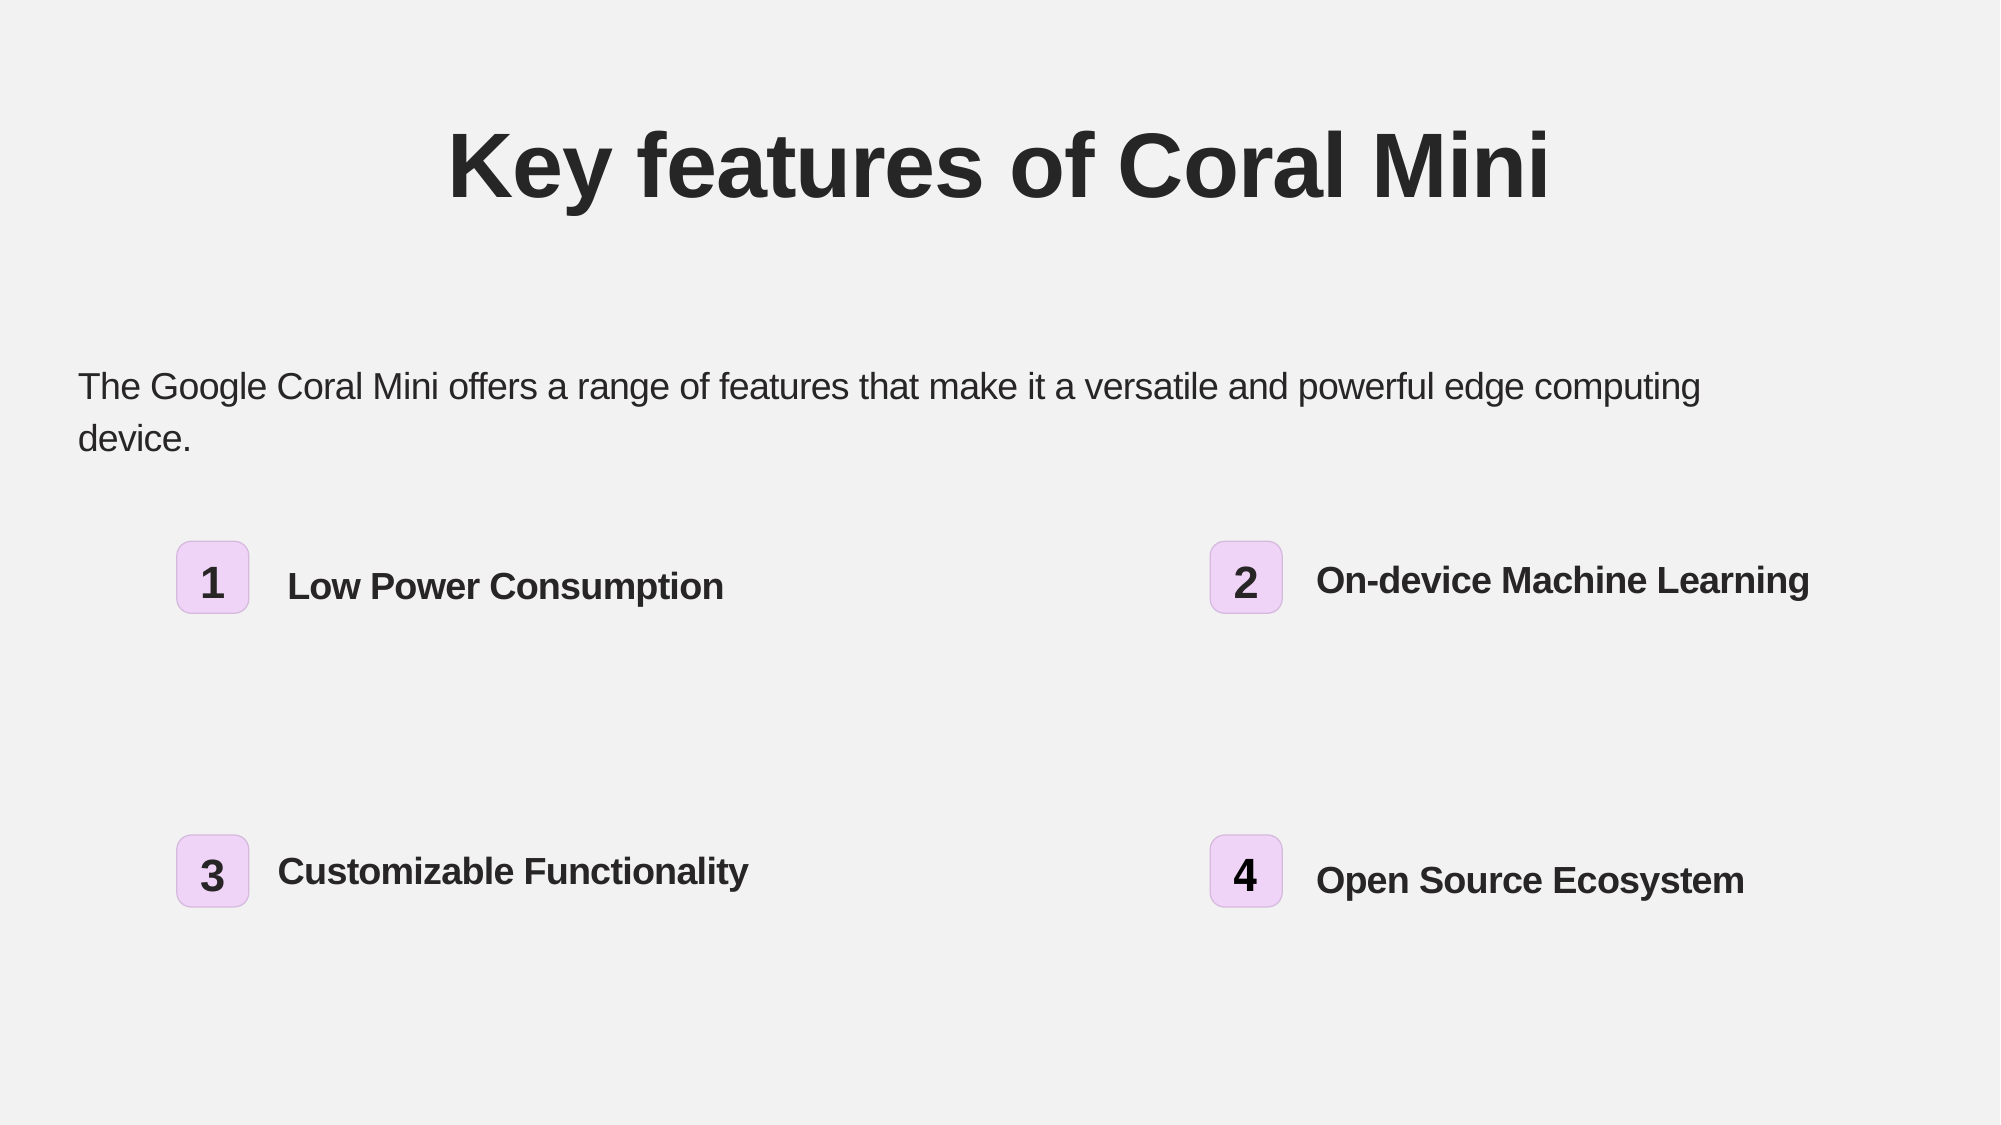

Key features of Coral Mini
The Google Coral Mini offers a range of features that make it a versatile and powerful edge computing device.

On-device Machine Learning
Low Power Consumption
1
2

Customizable Functionality
Open Source Ecosystem
3
4